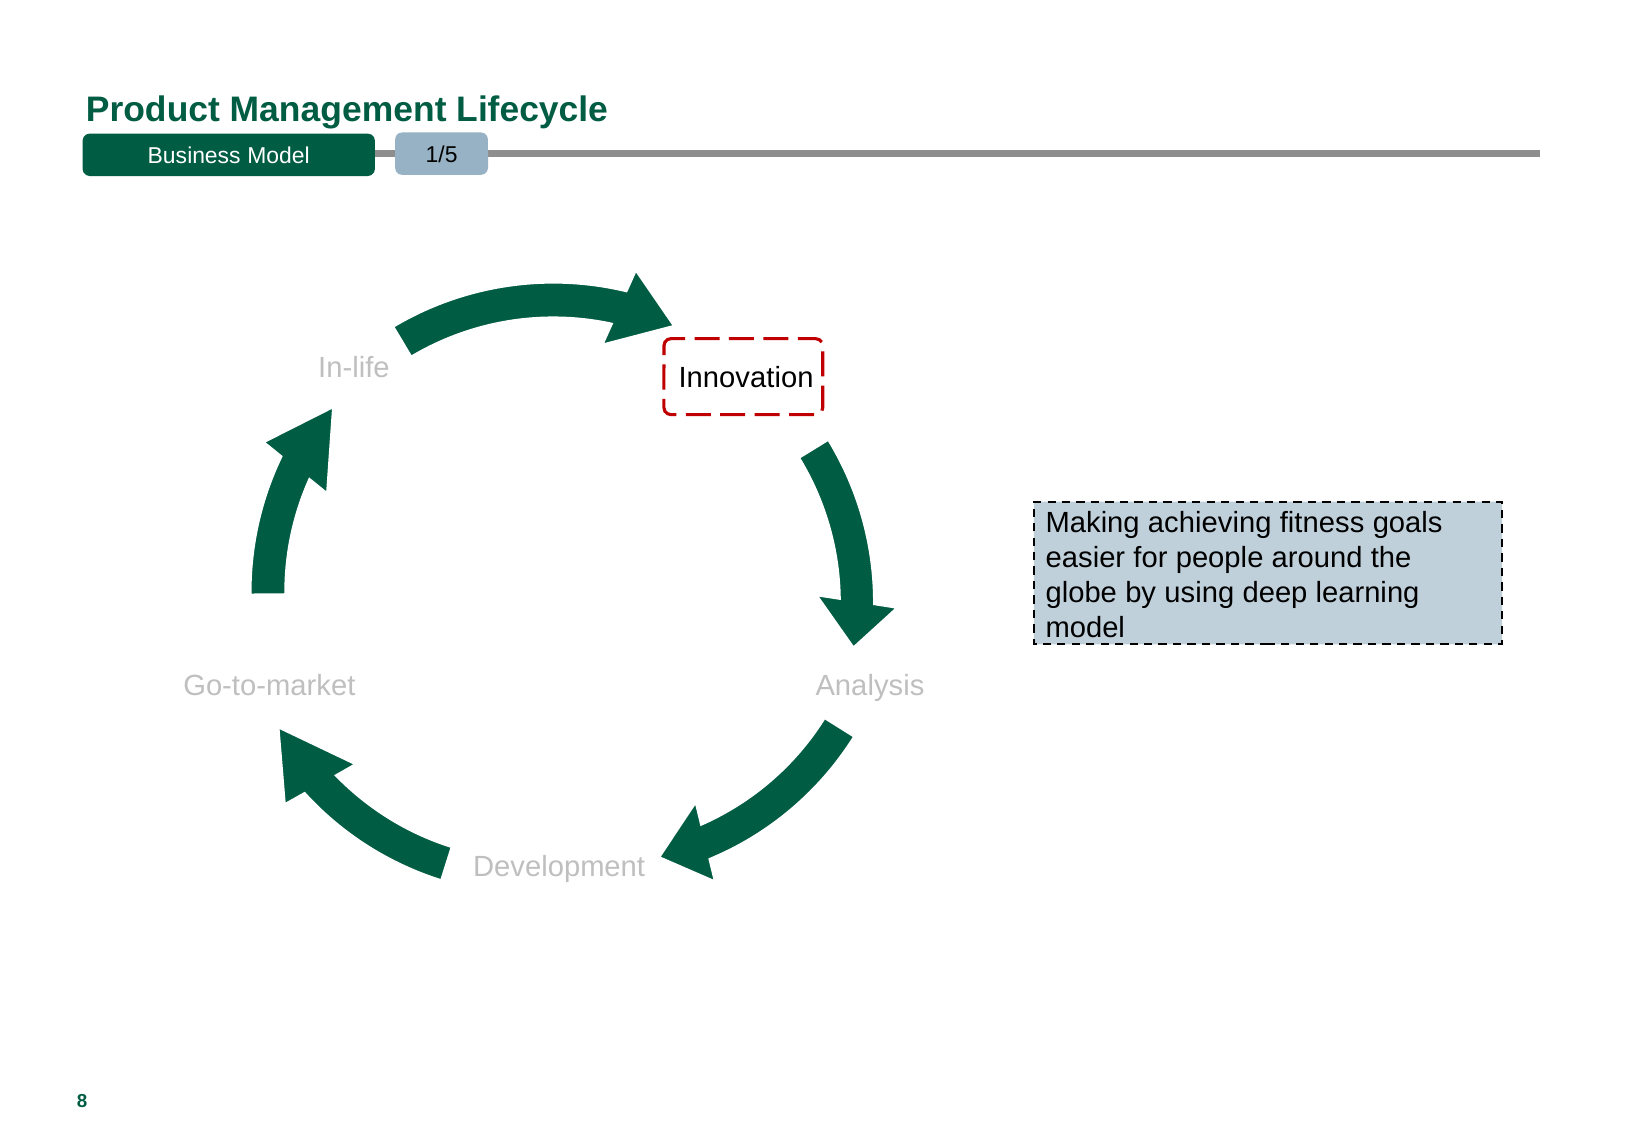

# Product Management Lifecycle
1/5
Business Model

In-life
Innovation

Go-to-market
Analysis
Development

Making achieving fitness goals easier for people around the globe by using deep learning model